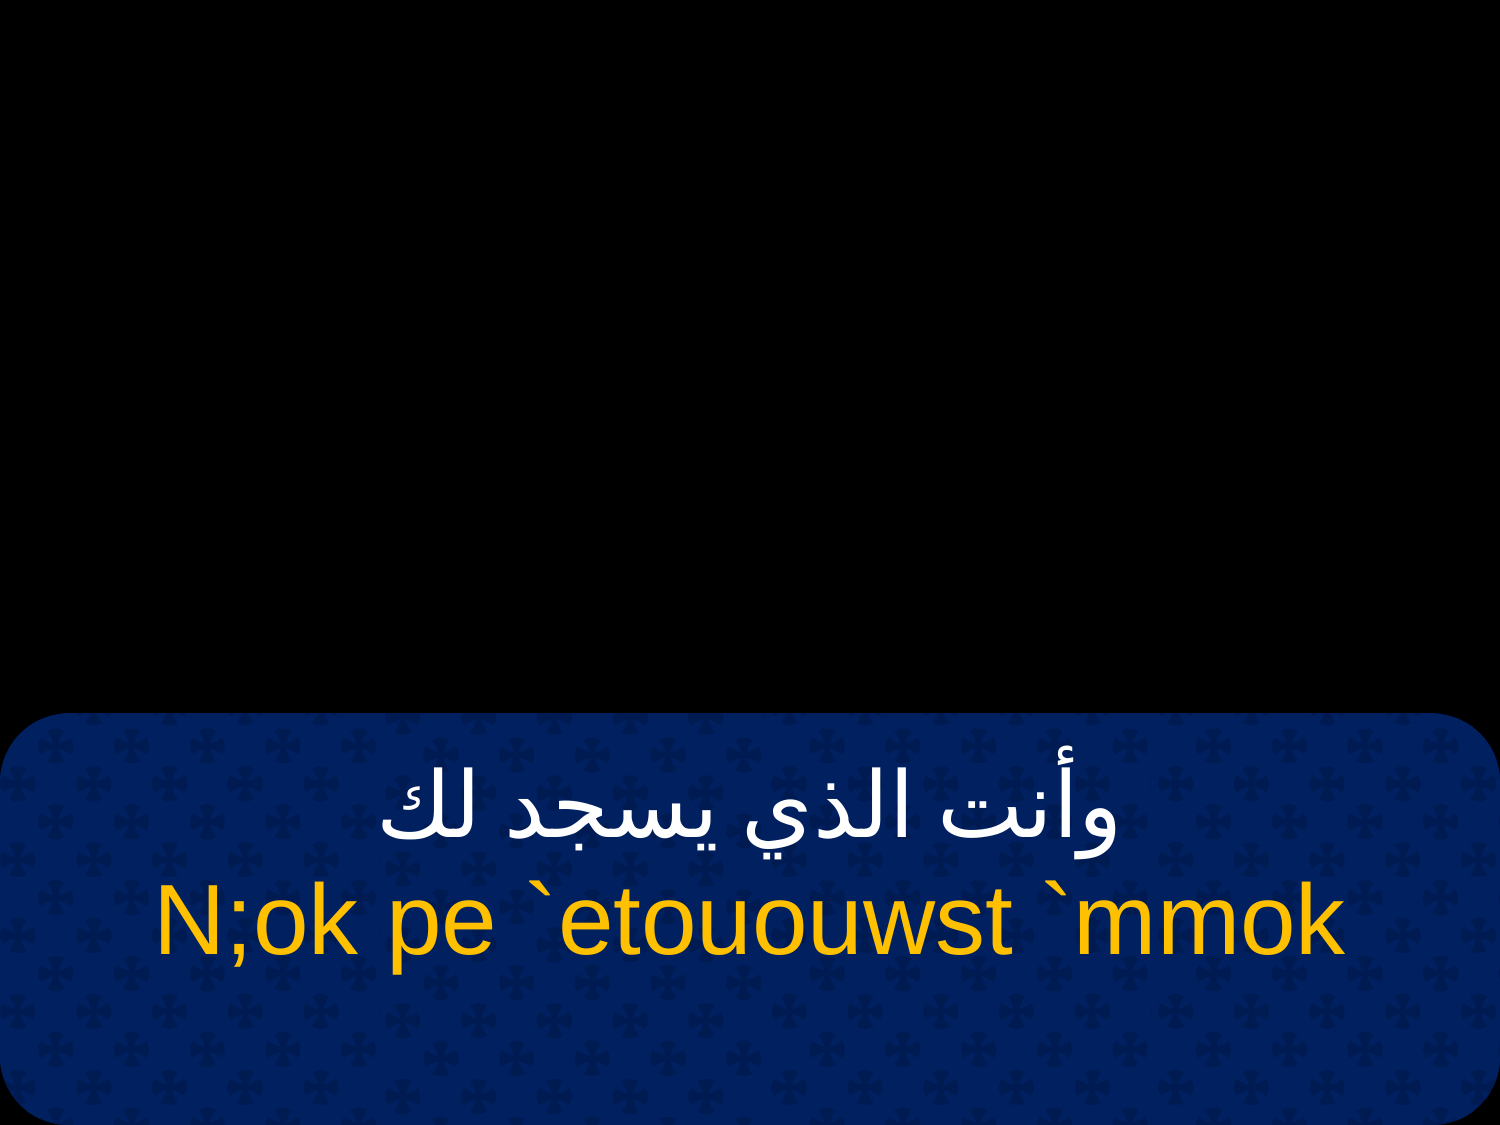

# وأنت الذي يسجد لك
N;ok pe `etououwst `mmok